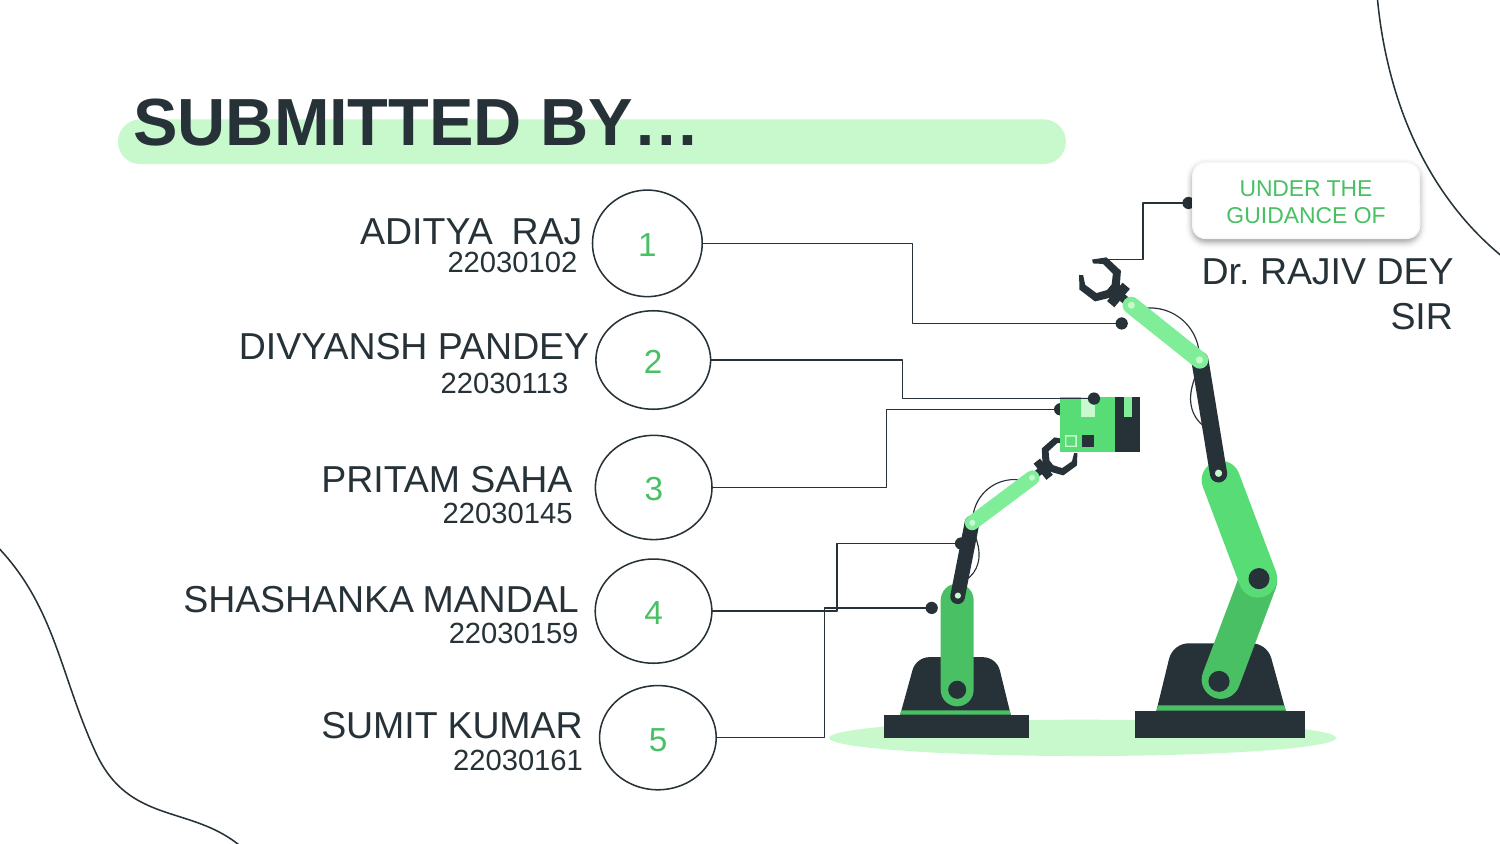

# SUBMITTED BY…
UNDER THE GUIDANCE OF
1
ADITYA  RAJ
22030102

Dr. RAJIV DEY SIR
2
DIVYANSH PANDEY
22030113

3
PRITAM SAHA
22030145

4
SHASHANKA MANDAL
22030159
5
SUMIT KUMAR
22030161